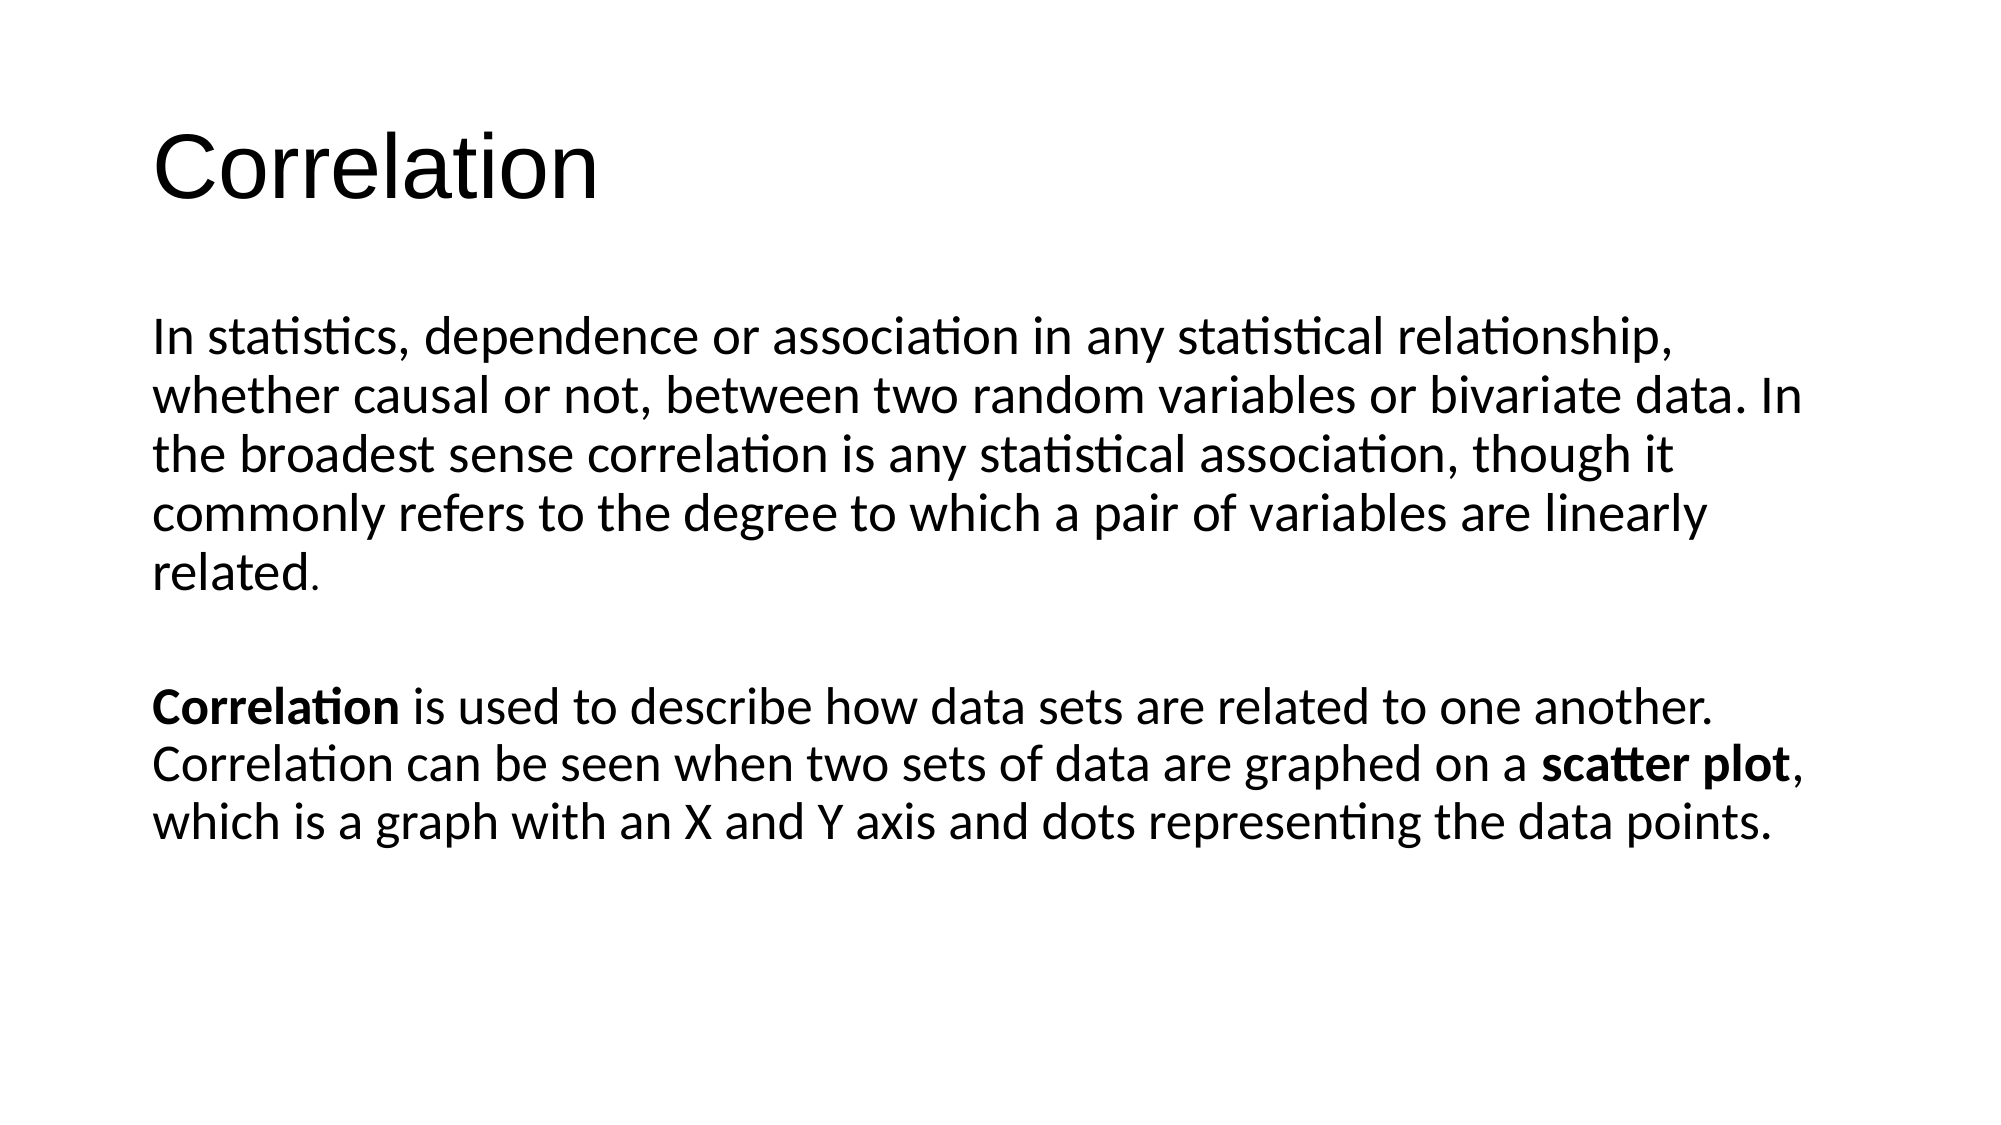

# Correlation
In statistics, dependence or association in any statistical relationship, whether causal or not, between two random variables or bivariate data. In the broadest sense correlation is any statistical association, though it commonly refers to the degree to which a pair of variables are linearly related.

Correlation is used to describe how data sets are related to one another. Correlation can be seen when two sets of data are graphed on a scatter plot, which is a graph with an X and Y axis and dots representing the data points.